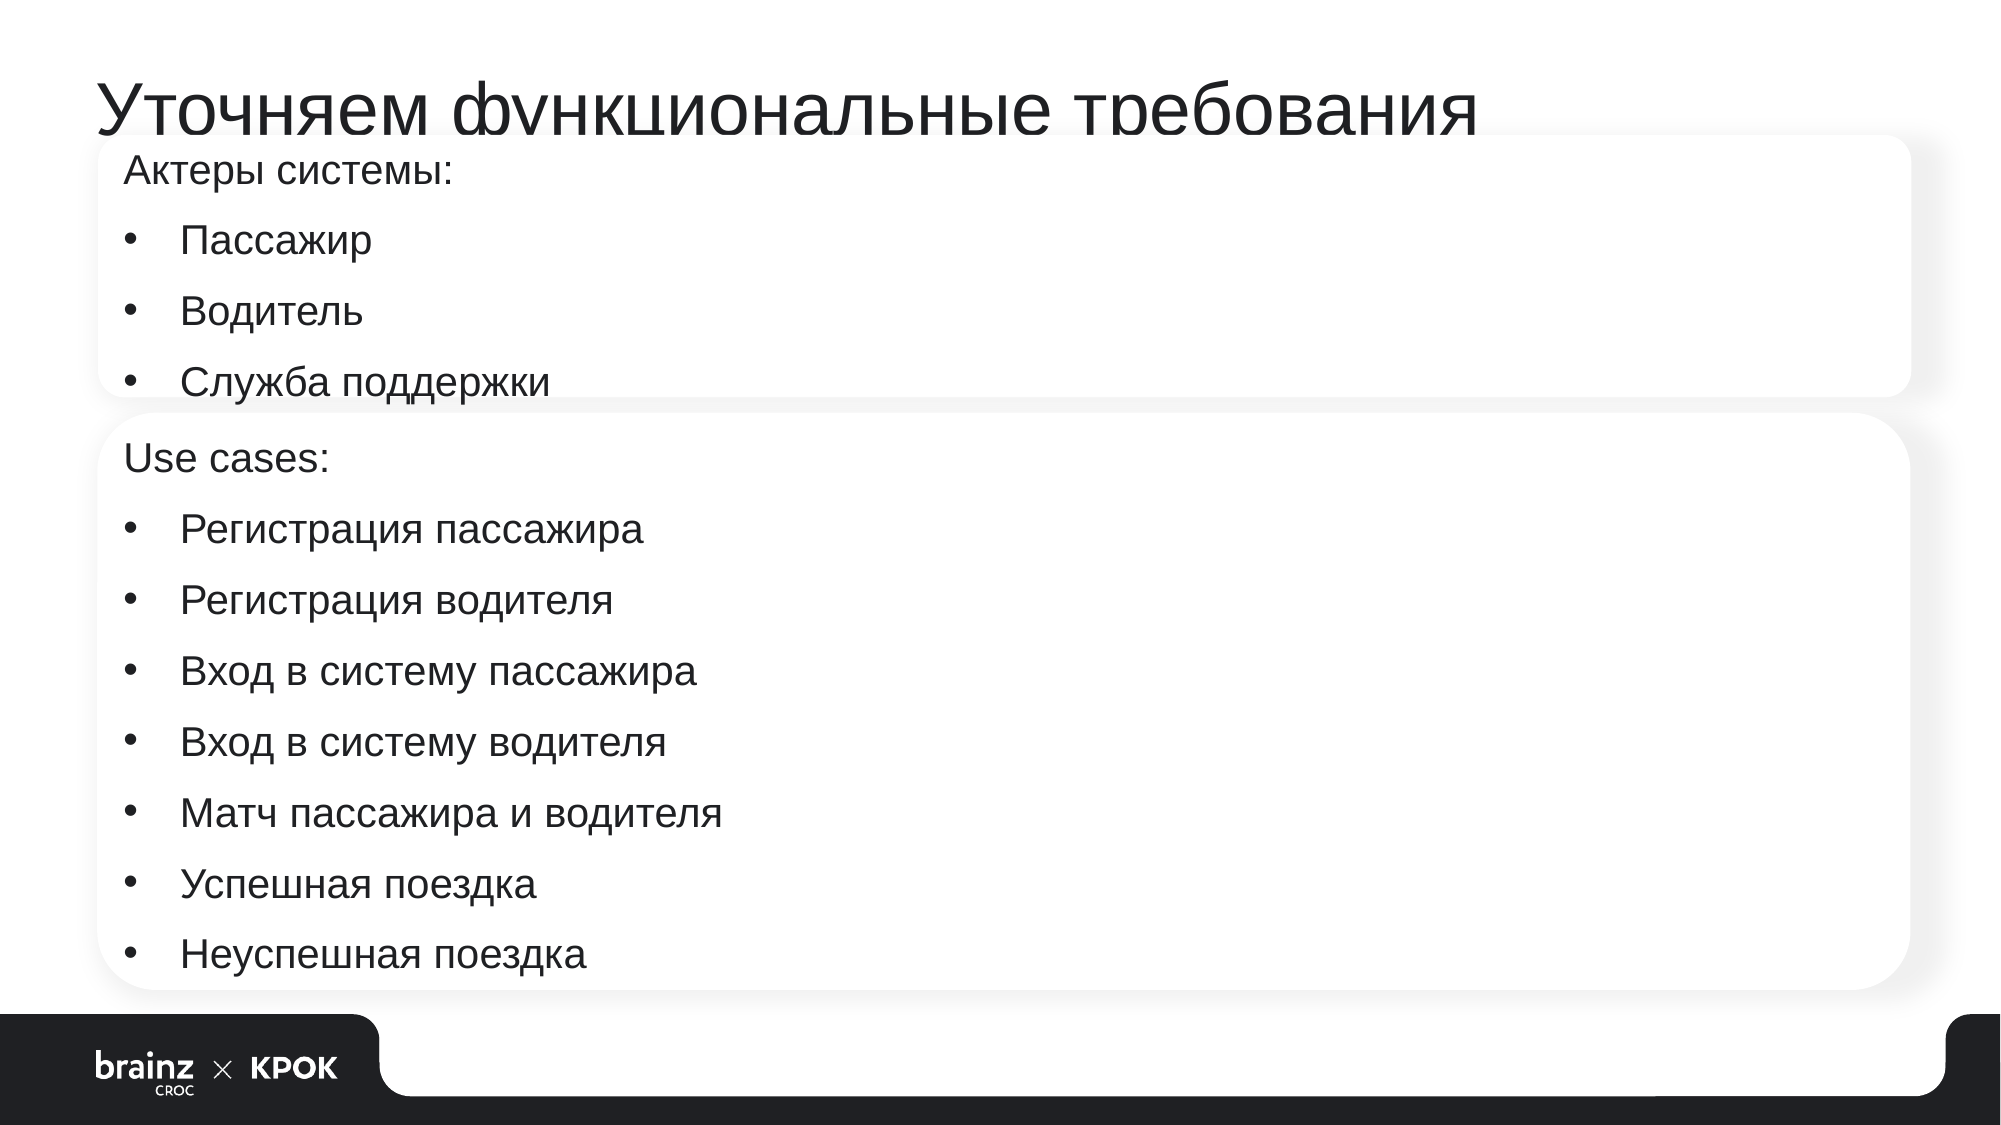

# Уточняем функциональные требования

Актеры системы:
Пассажир
Водитель
Служба поддержки

Use cases:
Регистрация пассажира
Регистрация водителя
Вход в систему пассажира
Вход в систему водителя
Матч пассажира и водителя
Успешная поездка
Неуспешная поездка